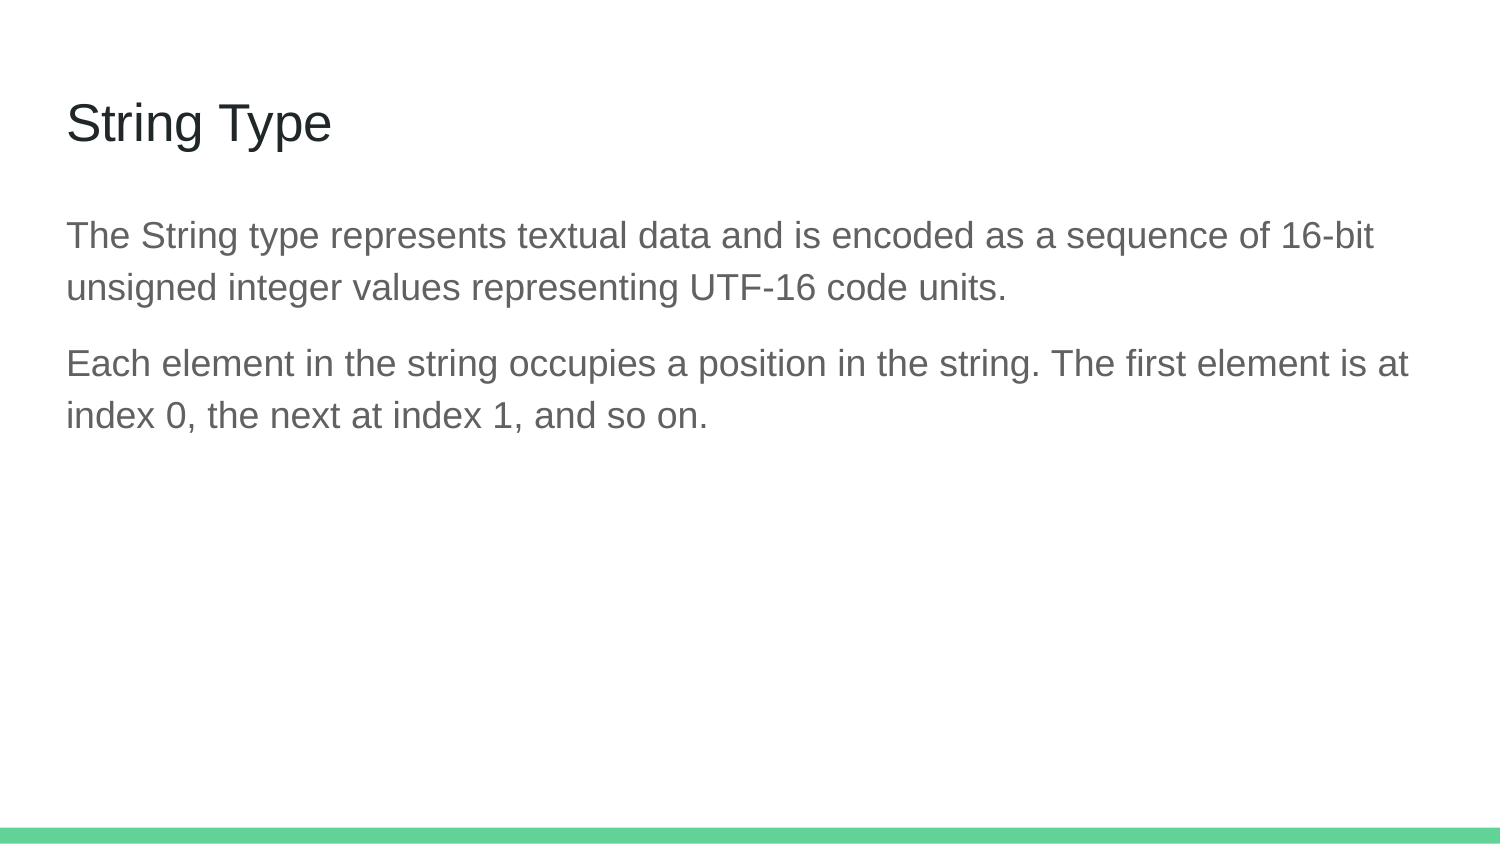

# String Type
The String type represents textual data and is encoded as a sequence of 16-bit unsigned integer values representing UTF-16 code units.
Each element in the string occupies a position in the string. The first element is at index 0, the next at index 1, and so on.